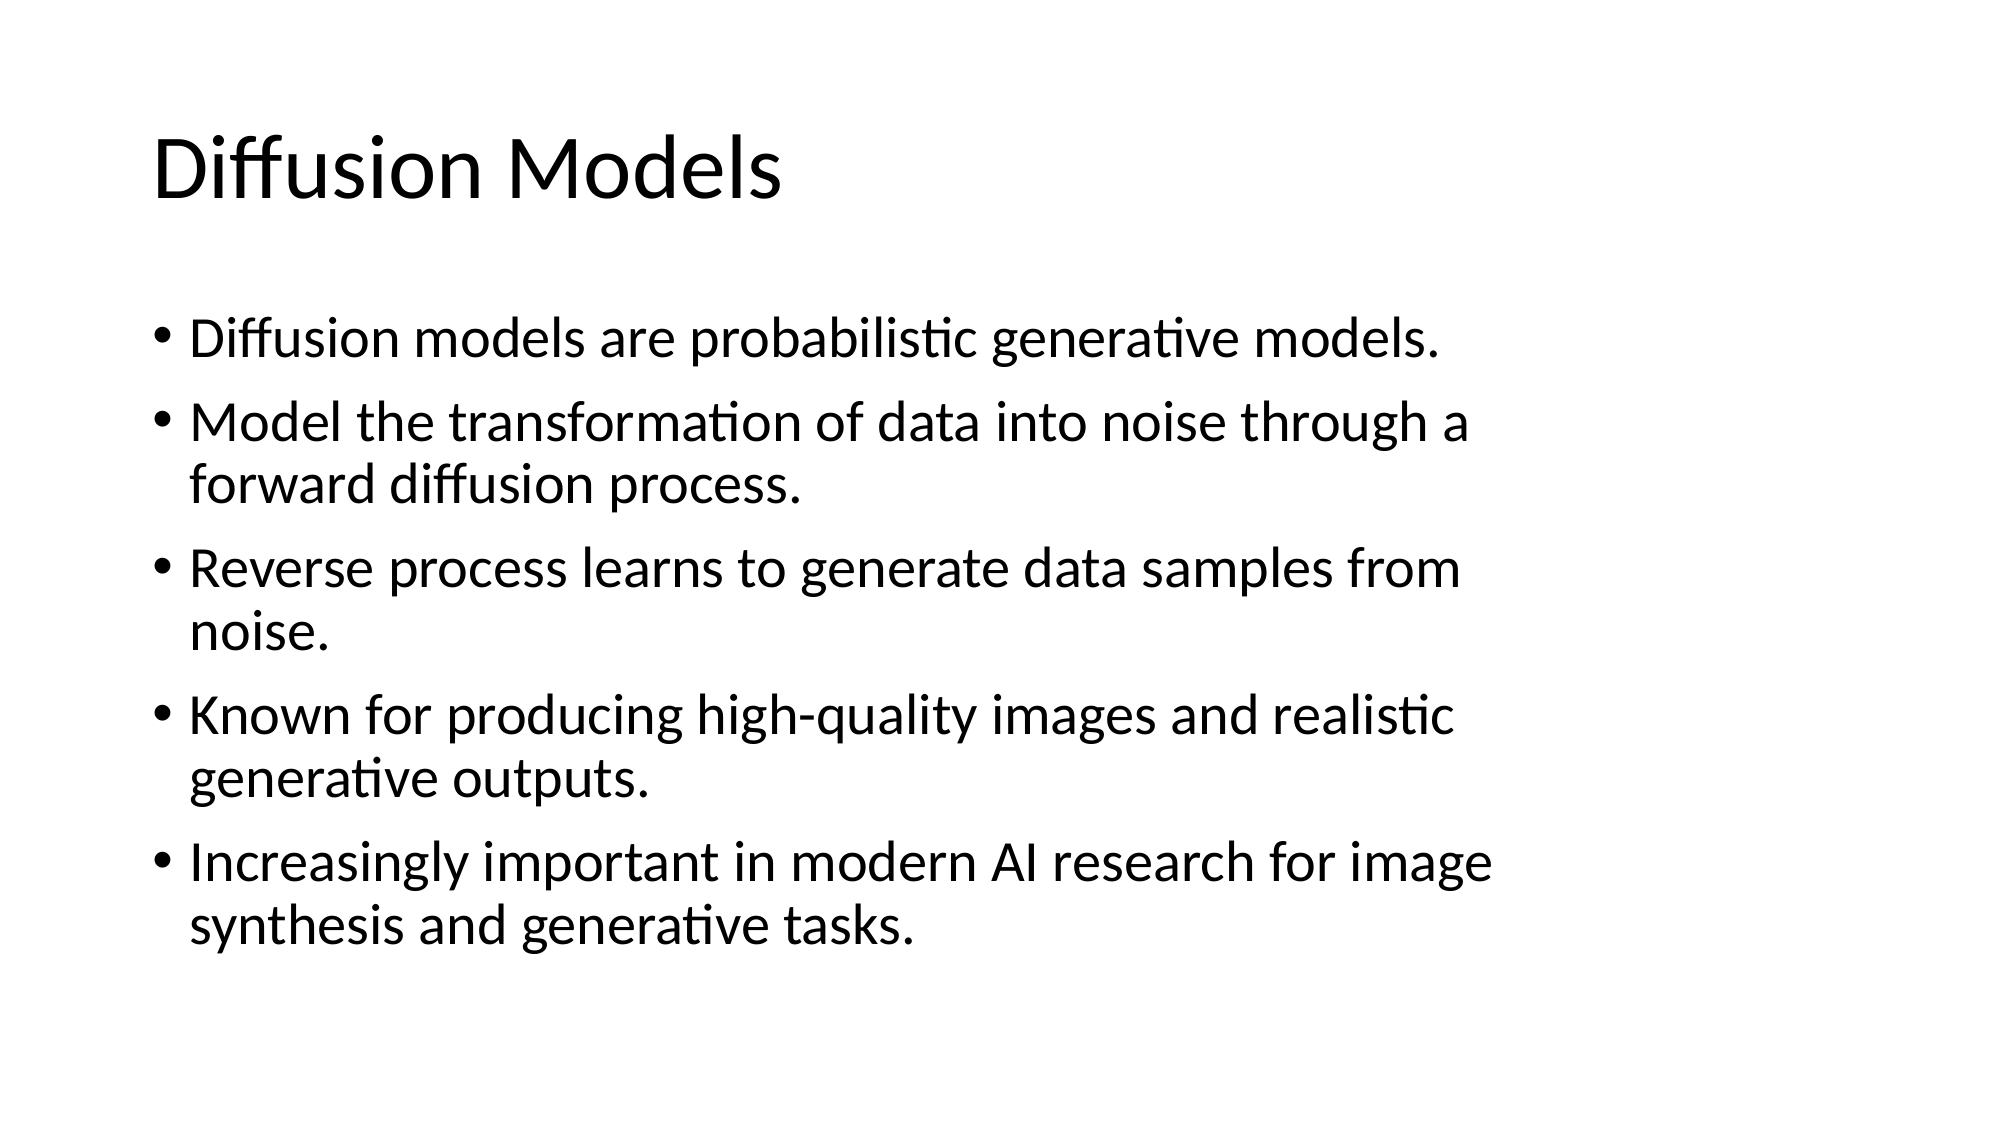

# Diffusion Models
Diffusion models are probabilistic generative models.
Model the transformation of data into noise through a forward diffusion process.
Reverse process learns to generate data samples from noise.
Known for producing high-quality images and realistic generative outputs.
Increasingly important in modern AI research for image synthesis and generative tasks.